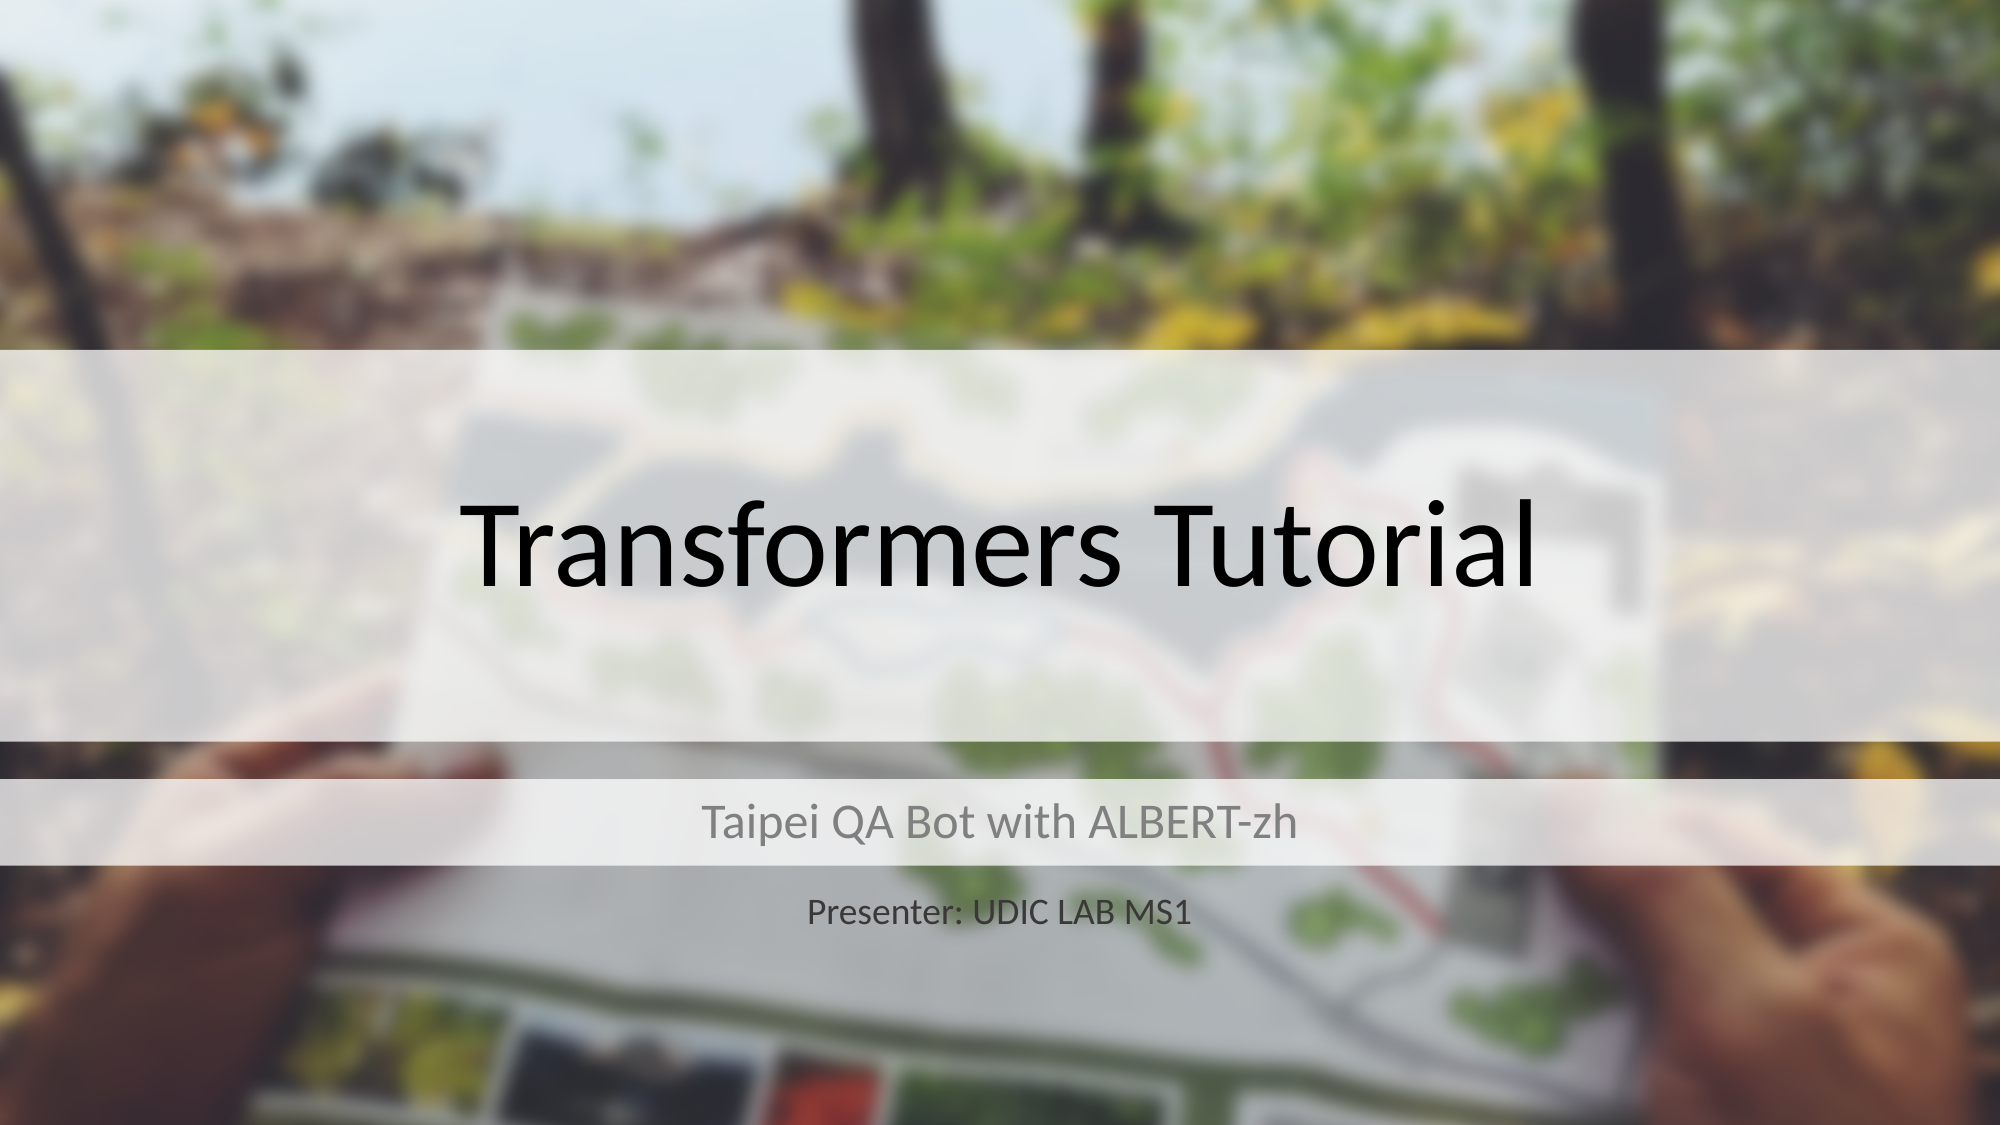

# Transformers Tutorial
Taipei QA Bot with ALBERT-zh